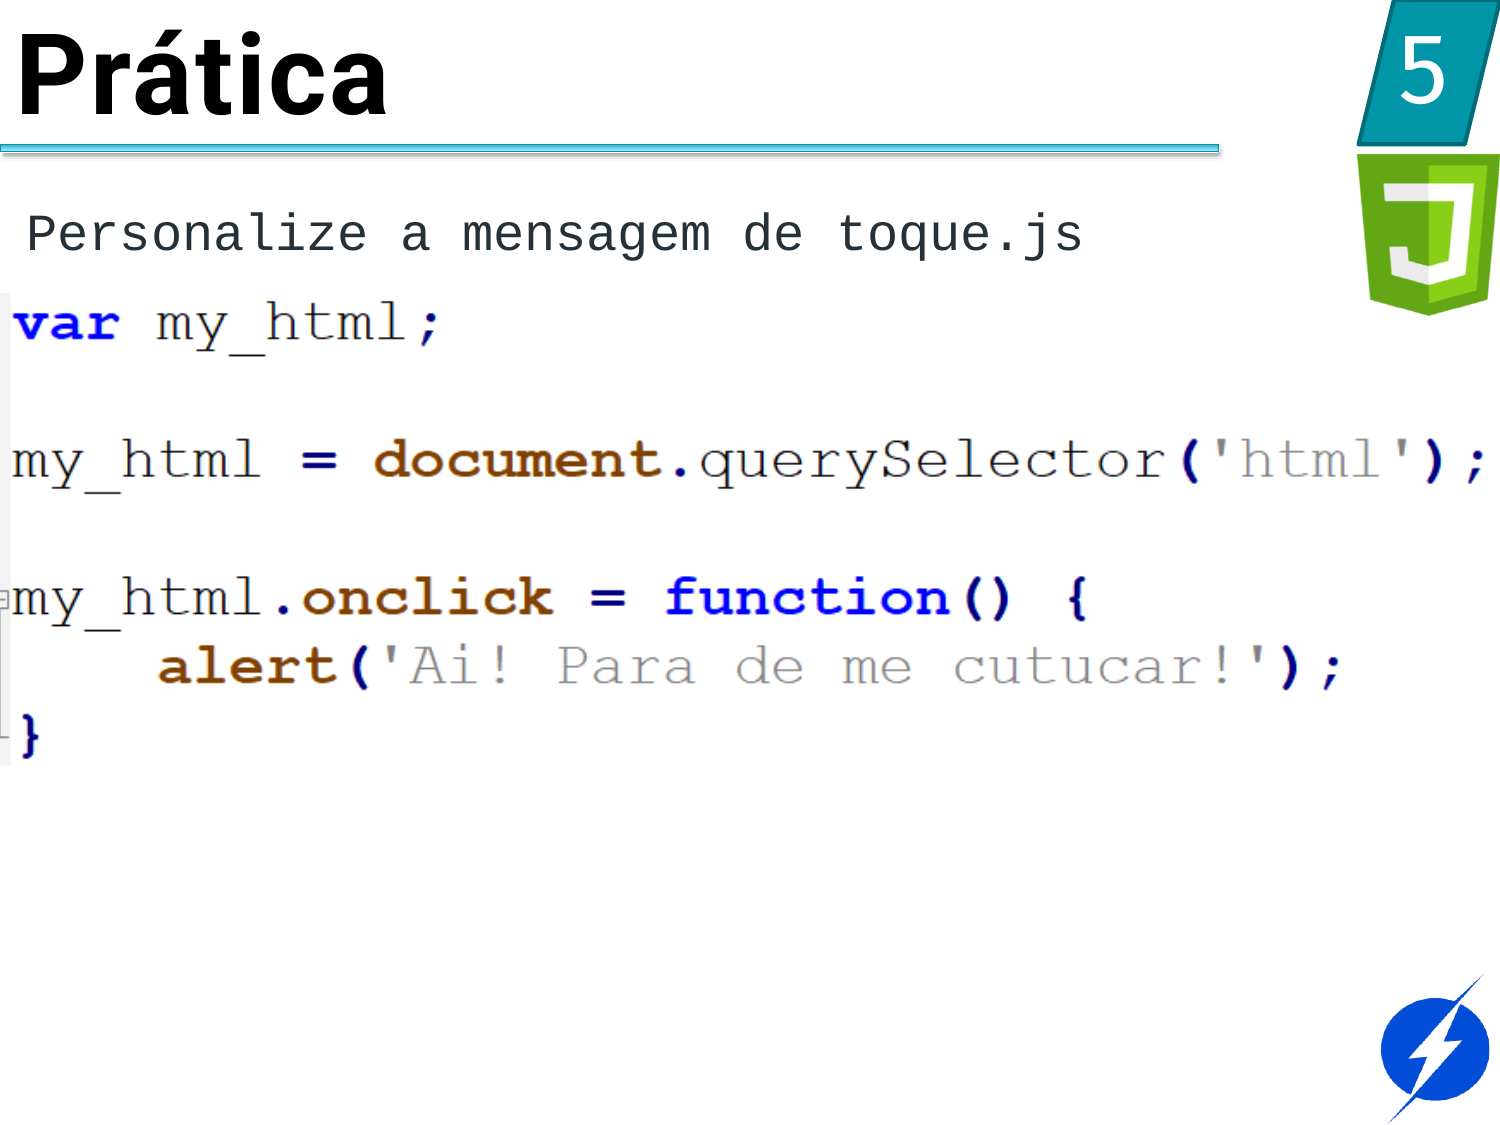

Prática
5

Personalize a mensagem de toque.js